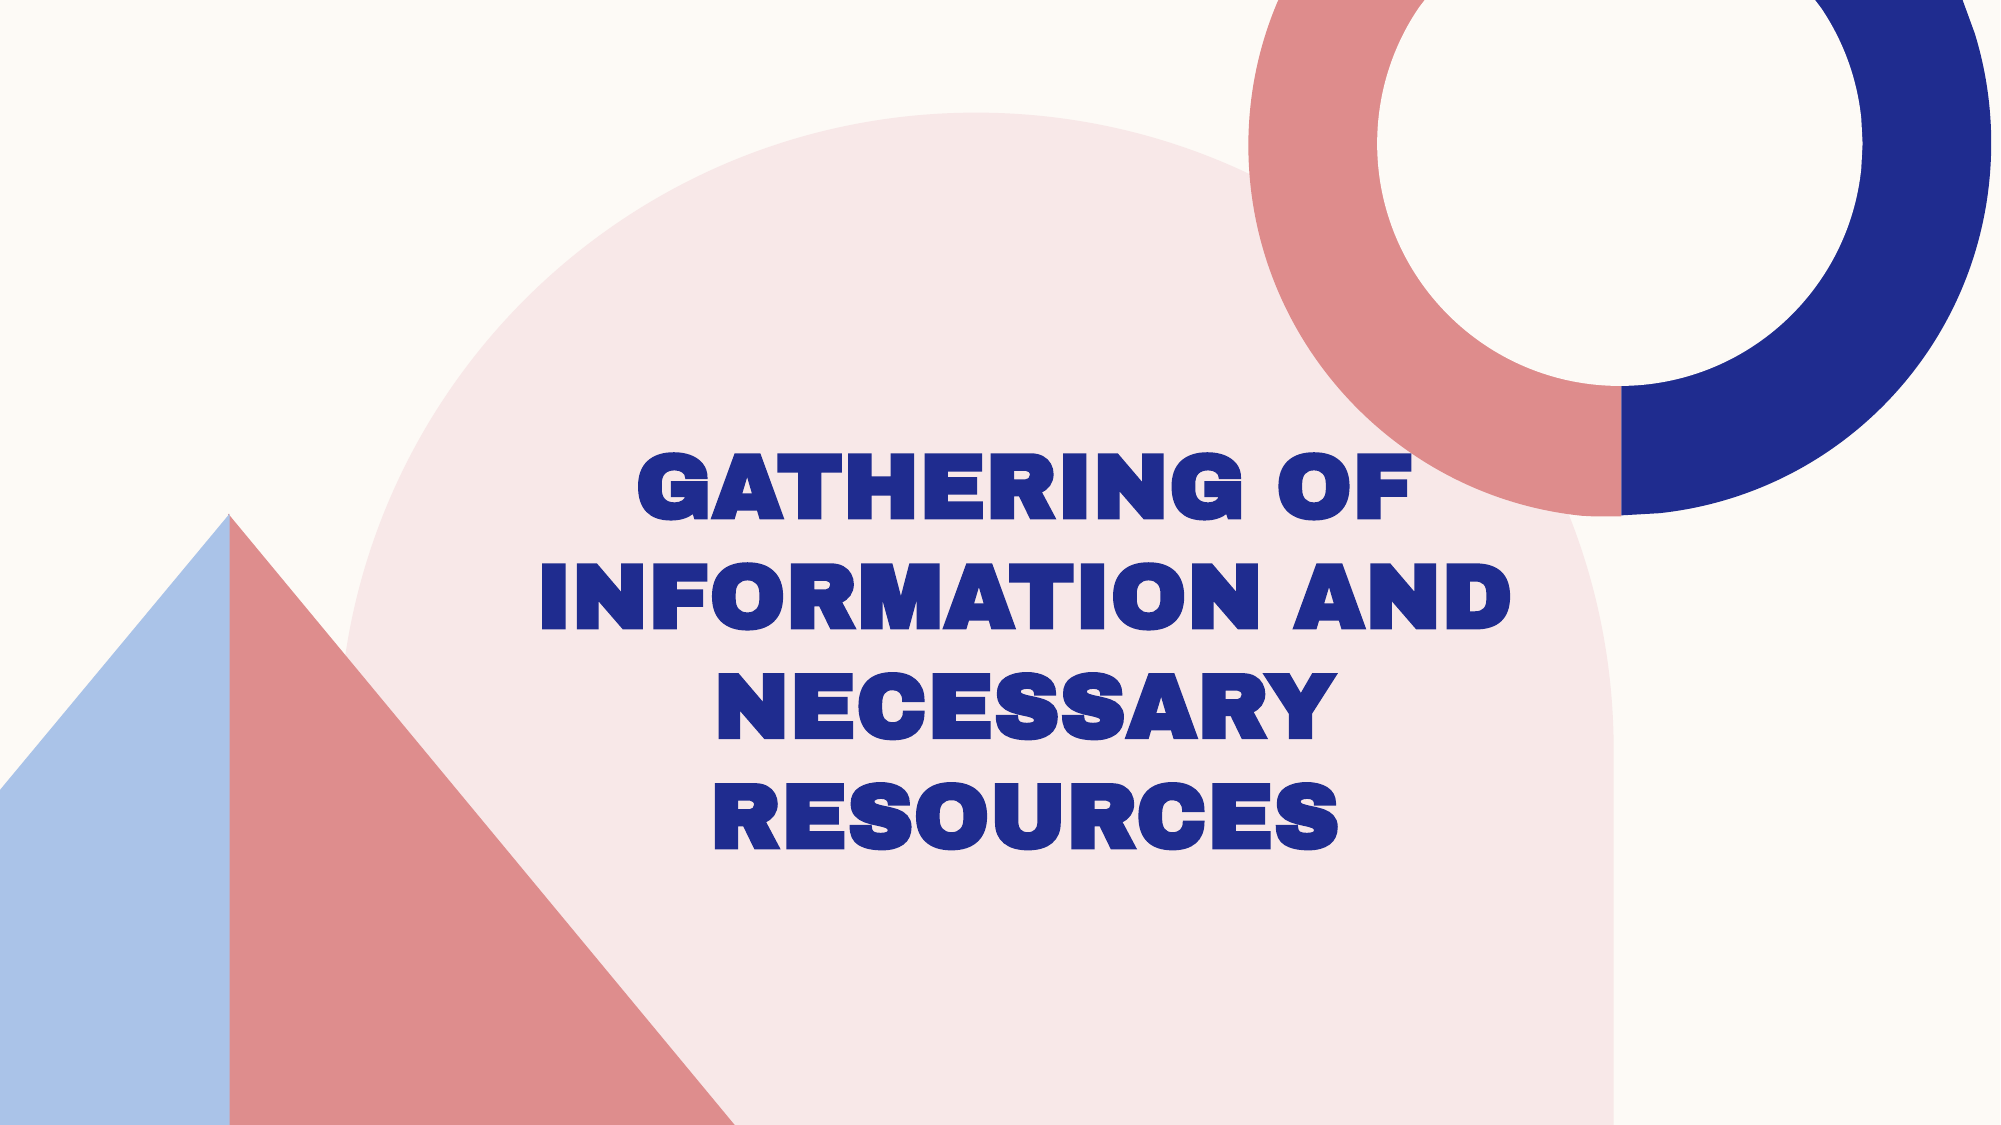

# GATHERING OF INFORMATION AND NECESSARY RESOURCES